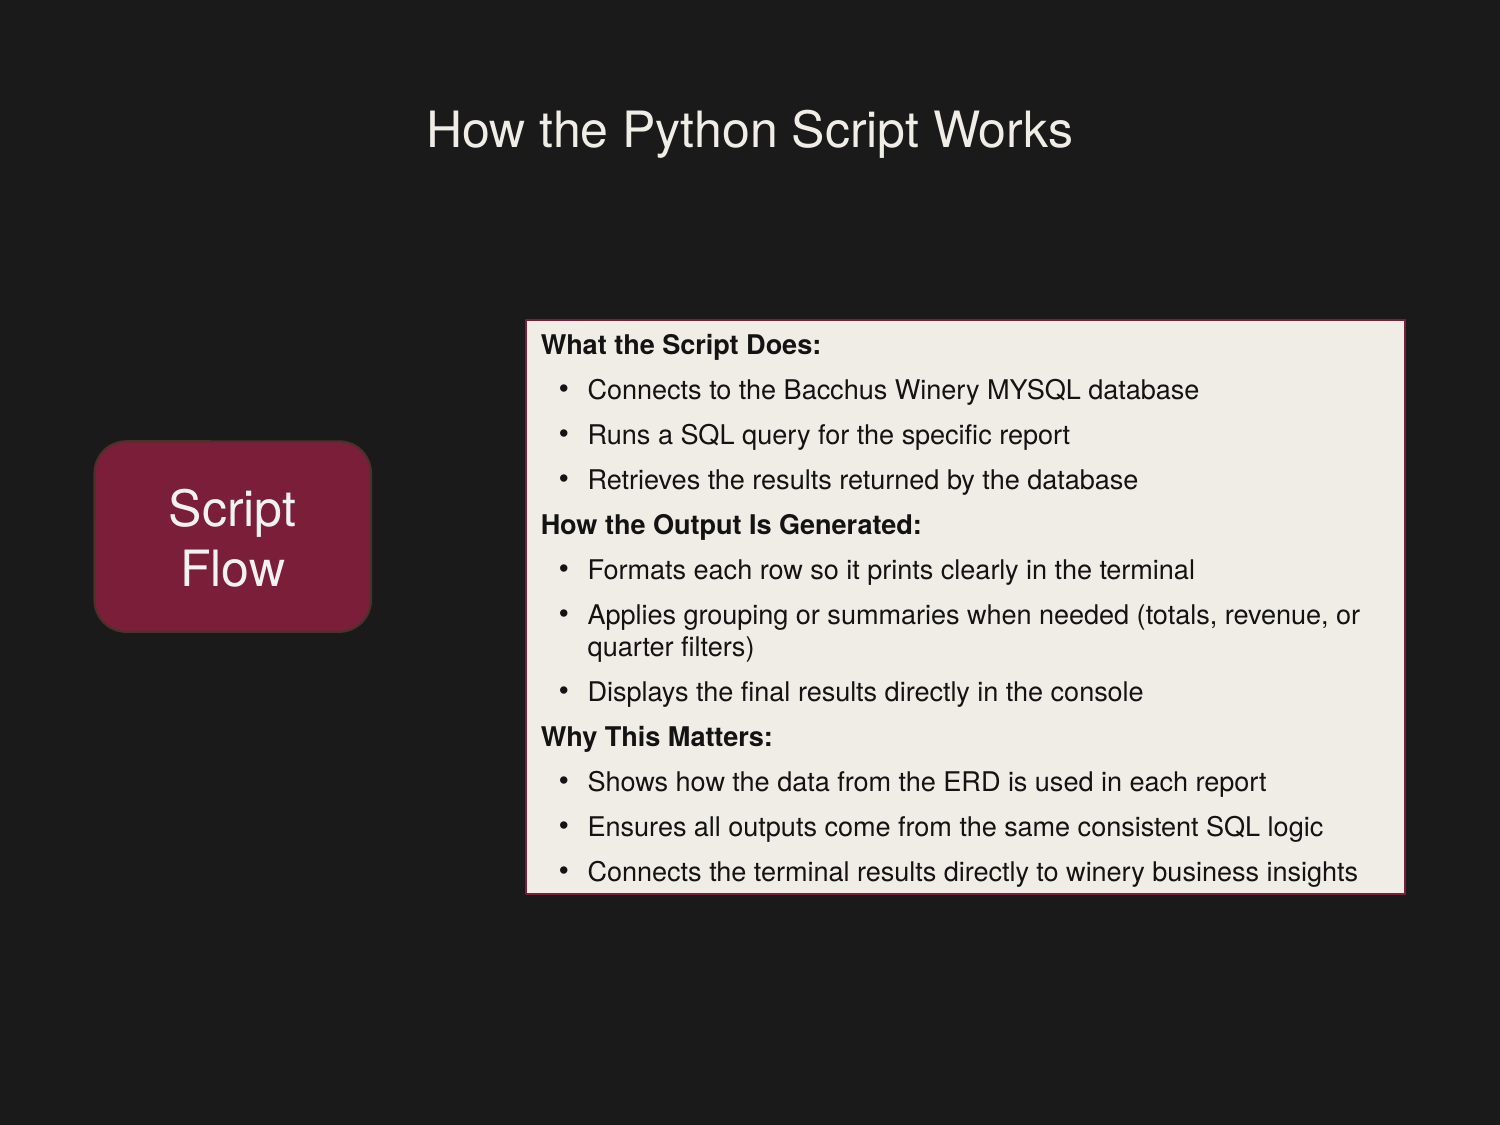

How the Python Script Works
What the Script Does:
Connects to the Bacchus Winery MYSQL database
Runs a SQL query for the specific report
Retrieves the results returned by the database
How the Output Is Generated:
Formats each row so it prints clearly in the terminal
Applies grouping or summaries when needed (totals, revenue, or quarter filters)
Displays the final results directly in the console
Why This Matters:
Shows how the data from the ERD is used in each report
Ensures all outputs come from the same consistent SQL logic
Connects the terminal results directly to winery business insights
Script Flow